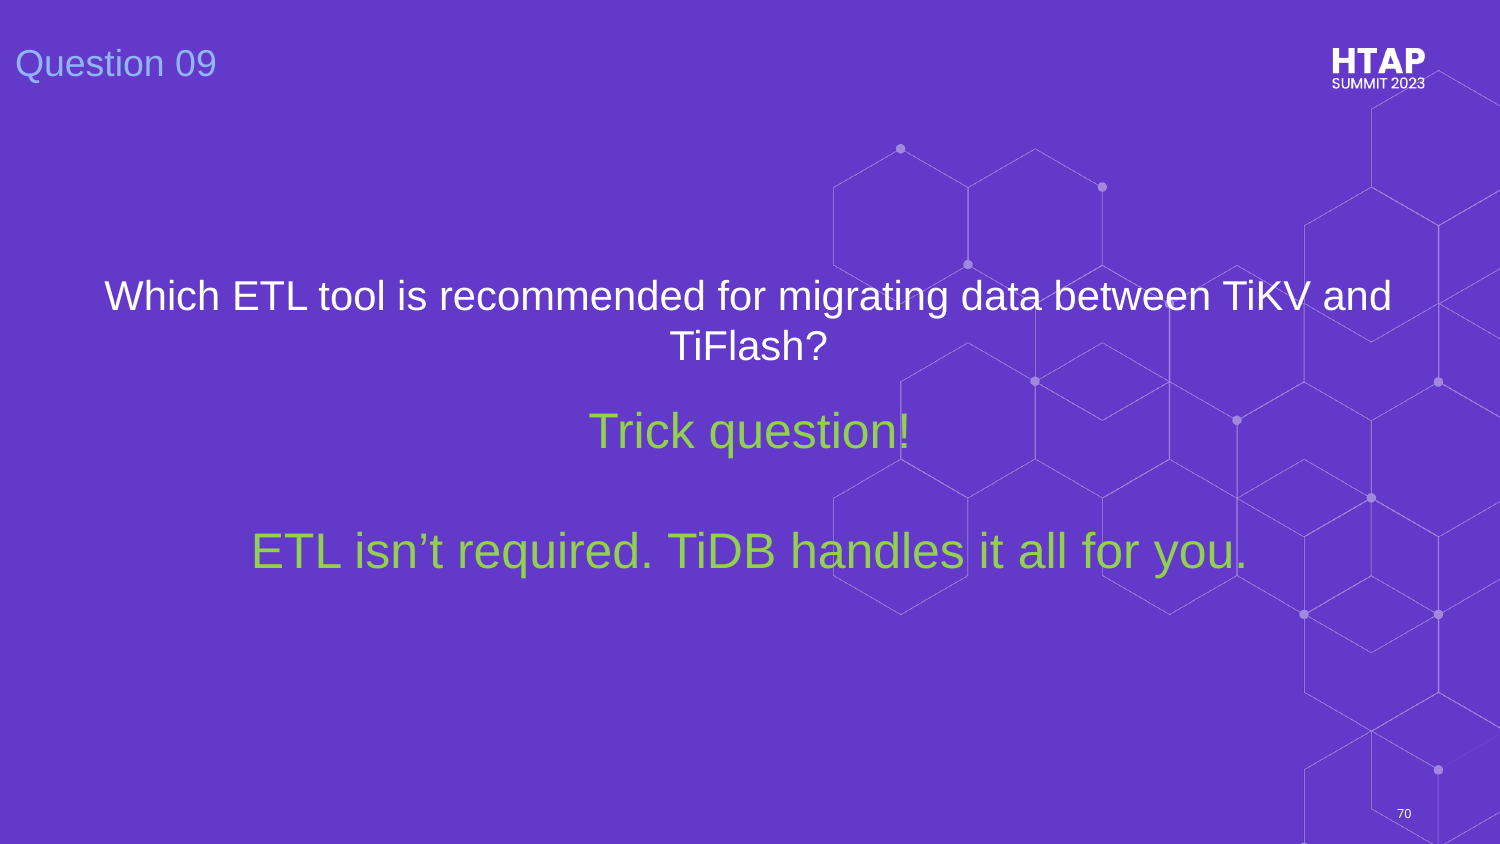

Question 09
# Which ETL tool is recommended for migrating data between TiKV and TiFlash?
Trick question!
ETL isn’t required. TiDB handles it all for you.